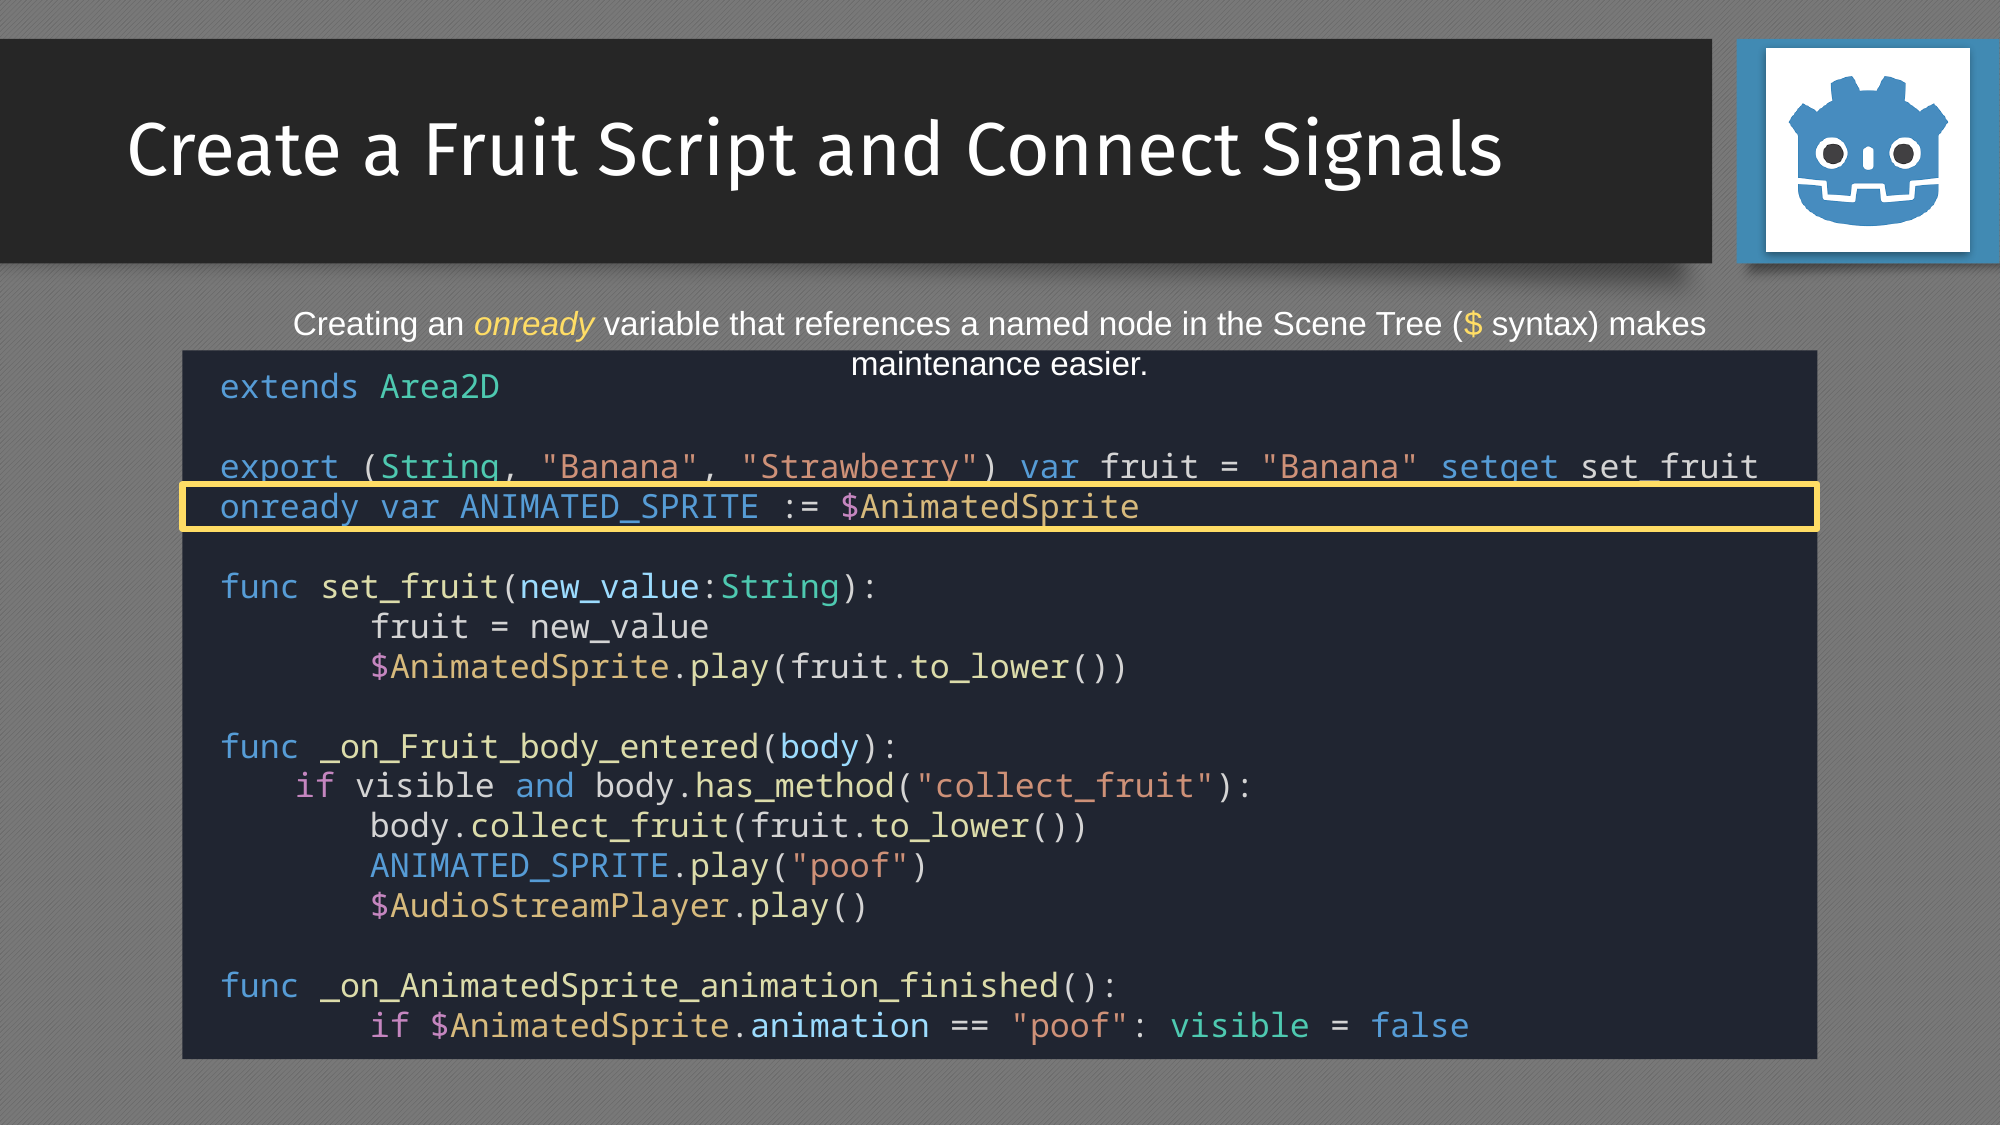

# Create a Fruit Script and Connect Signals
Creating an onready variable that references a named node in the Scene Tree ($ syntax) makes maintenance easier.
extends Area2D
export (String, "Banana", "Strawberry") var fruit = "Banana" setget set_fruit
onready var ANIMATED_SPRITE := $AnimatedSprite
func set_fruit(new_value:String):
	fruit = new_value
	$AnimatedSprite.play(fruit.to_lower())
func _on_Fruit_body_entered(body):
if visible and body.has_method("collect_fruit"):
body.collect_fruit(fruit.to_lower())
ANIMATED_SPRITE.play("poof")
$AudioStreamPlayer.play()
func _on_AnimatedSprite_animation_finished():
	if $AnimatedSprite.animation == "poof": visible = false